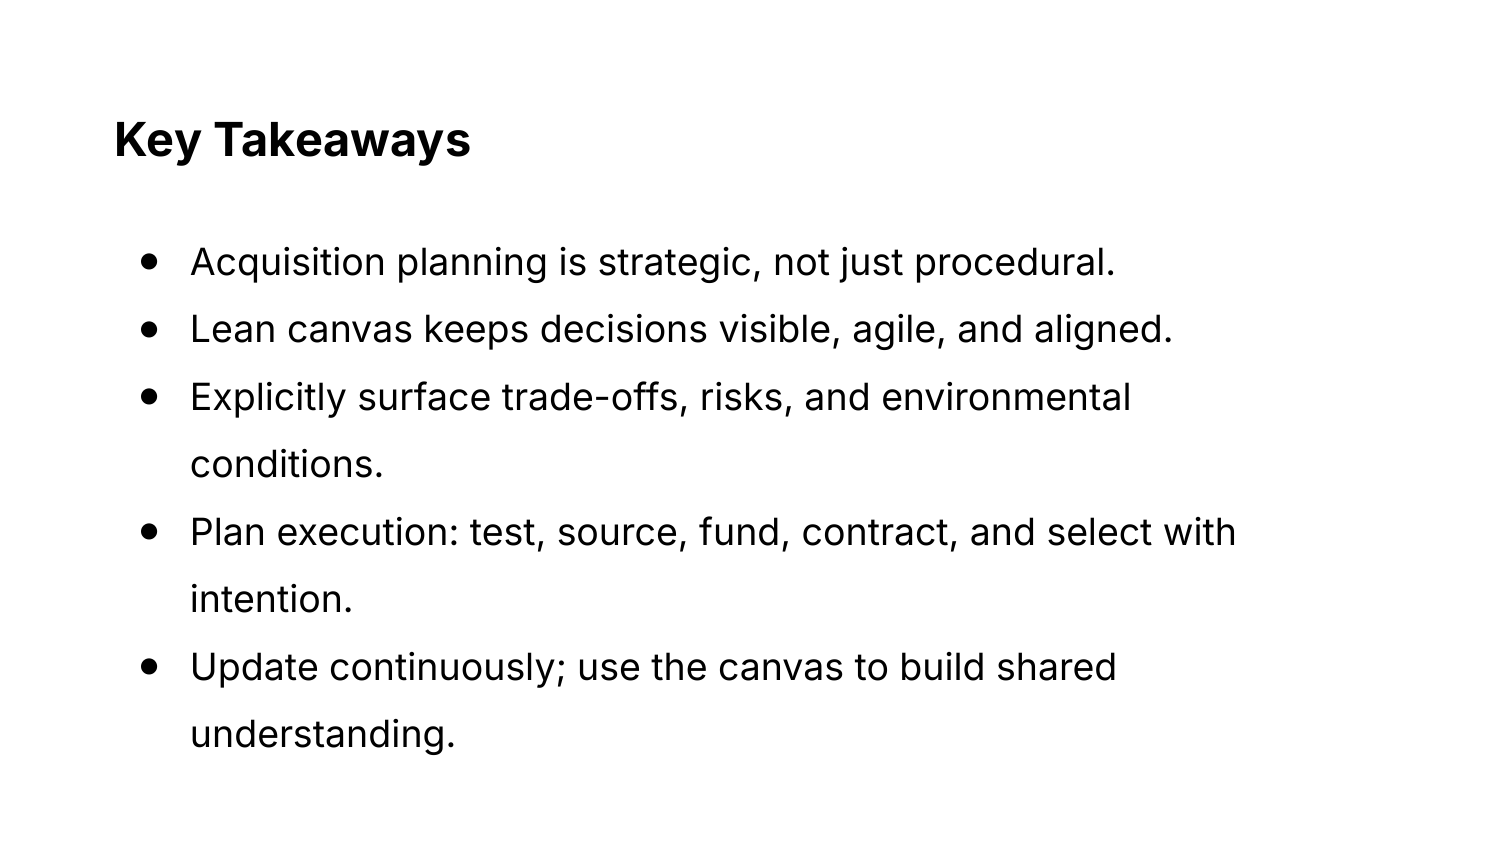

Key Takeaways
Acquisition planning is strategic, not just procedural.
Lean canvas keeps decisions visible, agile, and aligned.
Explicitly surface trade-offs, risks, and environmental conditions.
Plan execution: test, source, fund, contract, and select with intention.
Update continuously; use the canvas to build shared understanding.